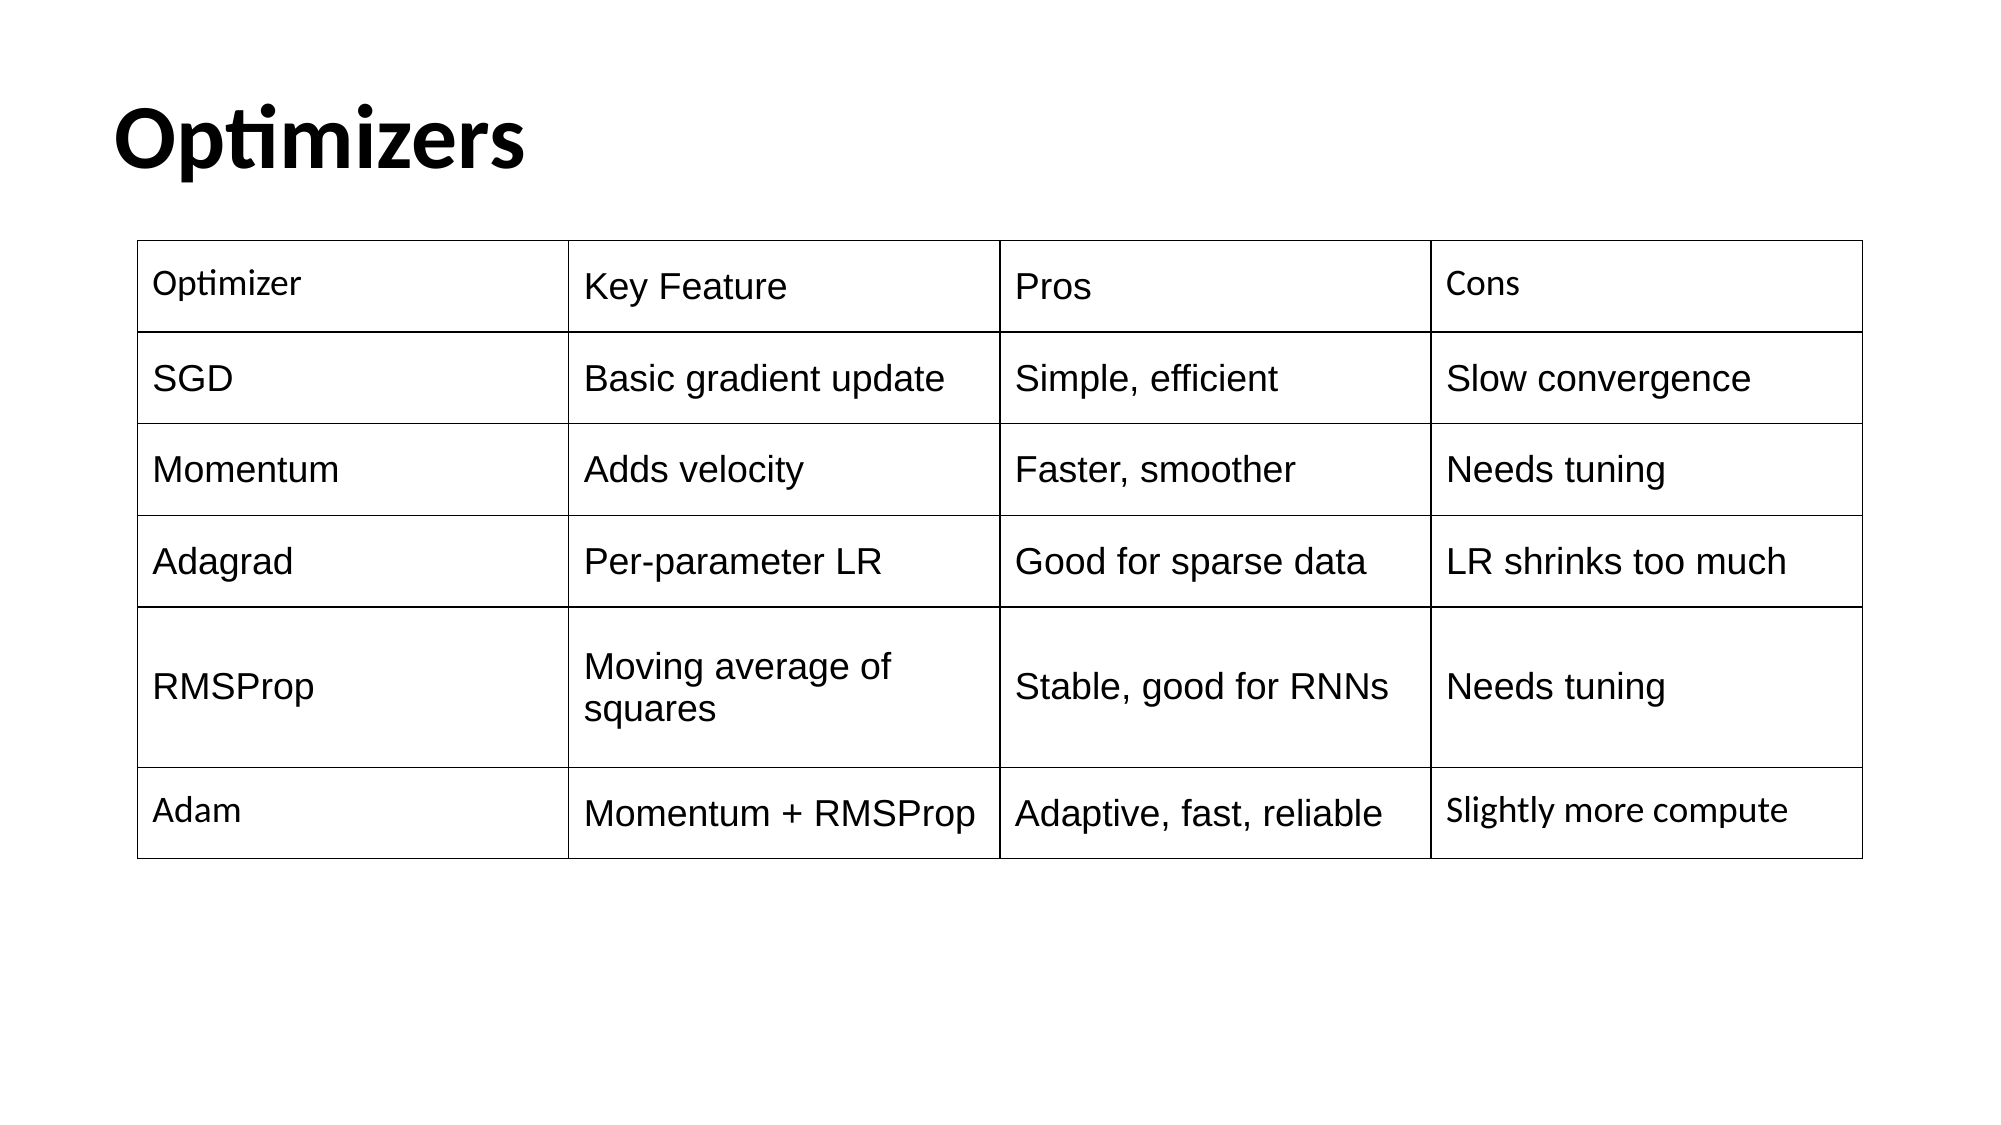

# Optimizers
| Optimizer | Key Feature | Pros | Cons |
| --- | --- | --- | --- |
| SGD | Basic gradient update | Simple, efficient | Slow convergence |
| Momentum | Adds velocity | Faster, smoother | Needs tuning |
| Adagrad | Per-parameter LR | Good for sparse data | LR shrinks too much |
| RMSProp | Moving average of squares | Stable, good for RNNs | Needs tuning |
| Adam | Momentum + RMSProp | Adaptive, fast, reliable | Slightly more compute |